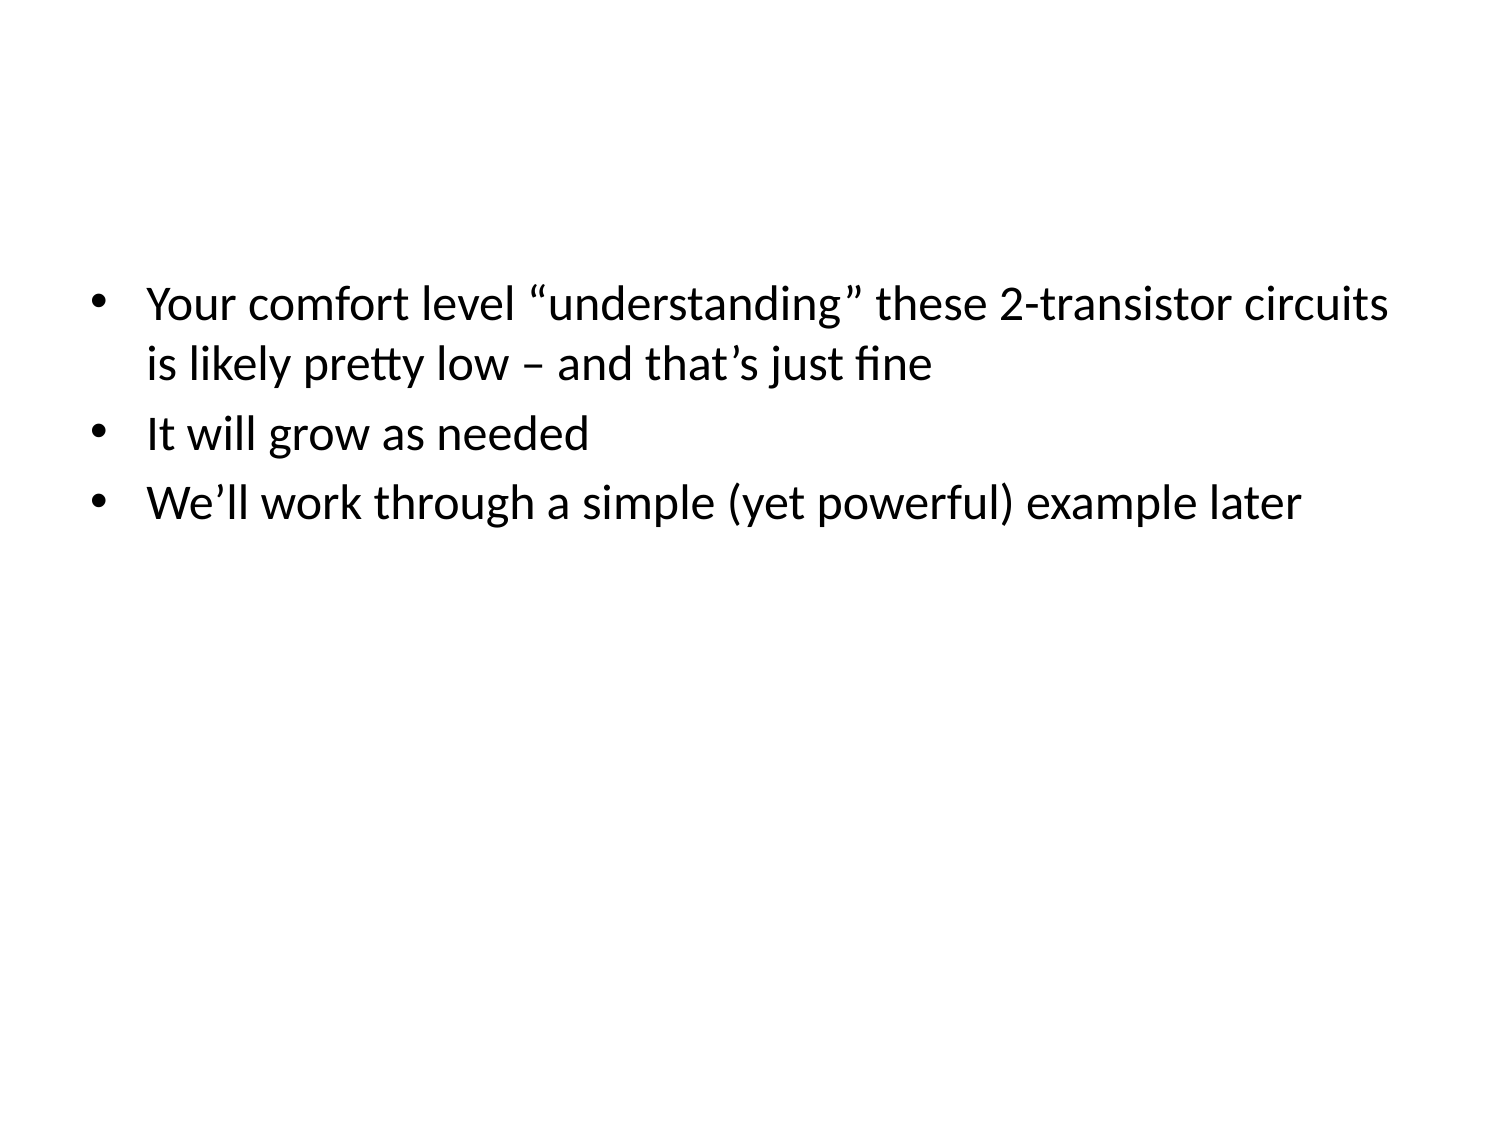

#
Your comfort level “understanding” these 2-transistor circuits is likely pretty low – and that’s just fine
It will grow as needed
We’ll work through a simple (yet powerful) example later